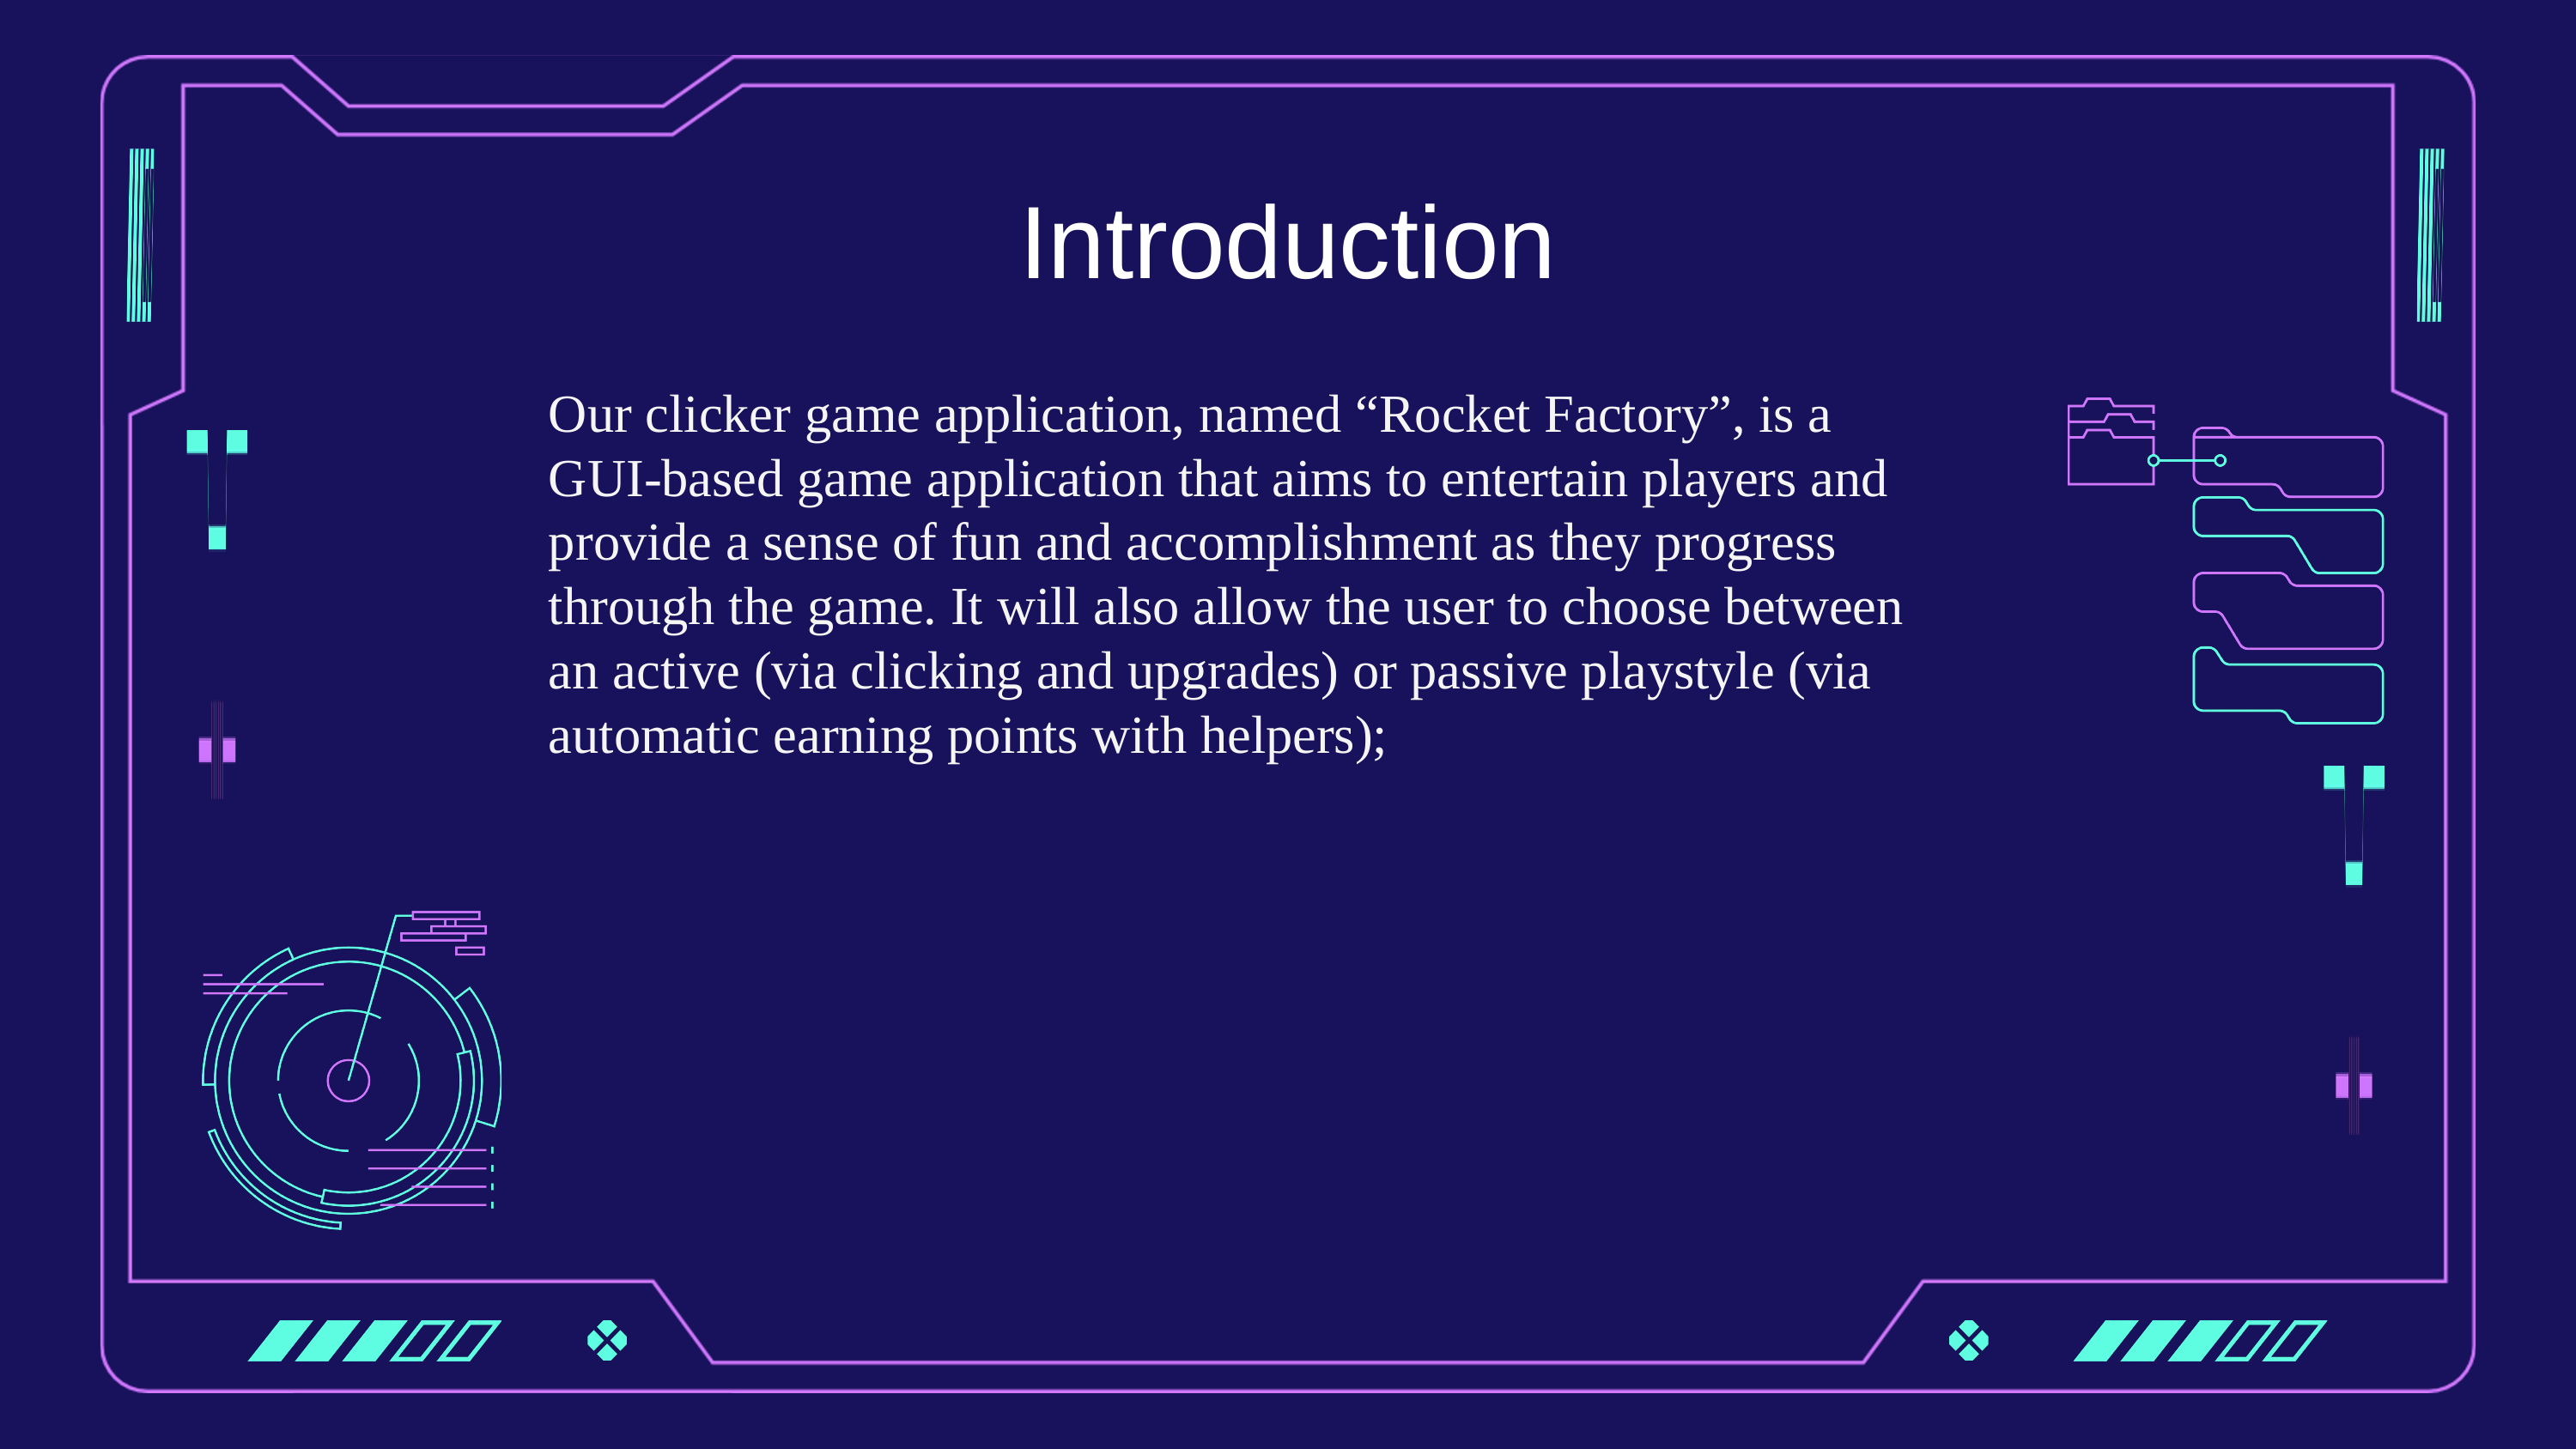

Introduction

Our clicker game application, named “Rocket Factory”, is a GUI-based game application that aims to entertain players and provide a sense of fun and accomplishment as they progress through the game. It will also allow the user to choose between an active (via clicking and upgrades) or passive playstyle (via automatic earning points with helpers);